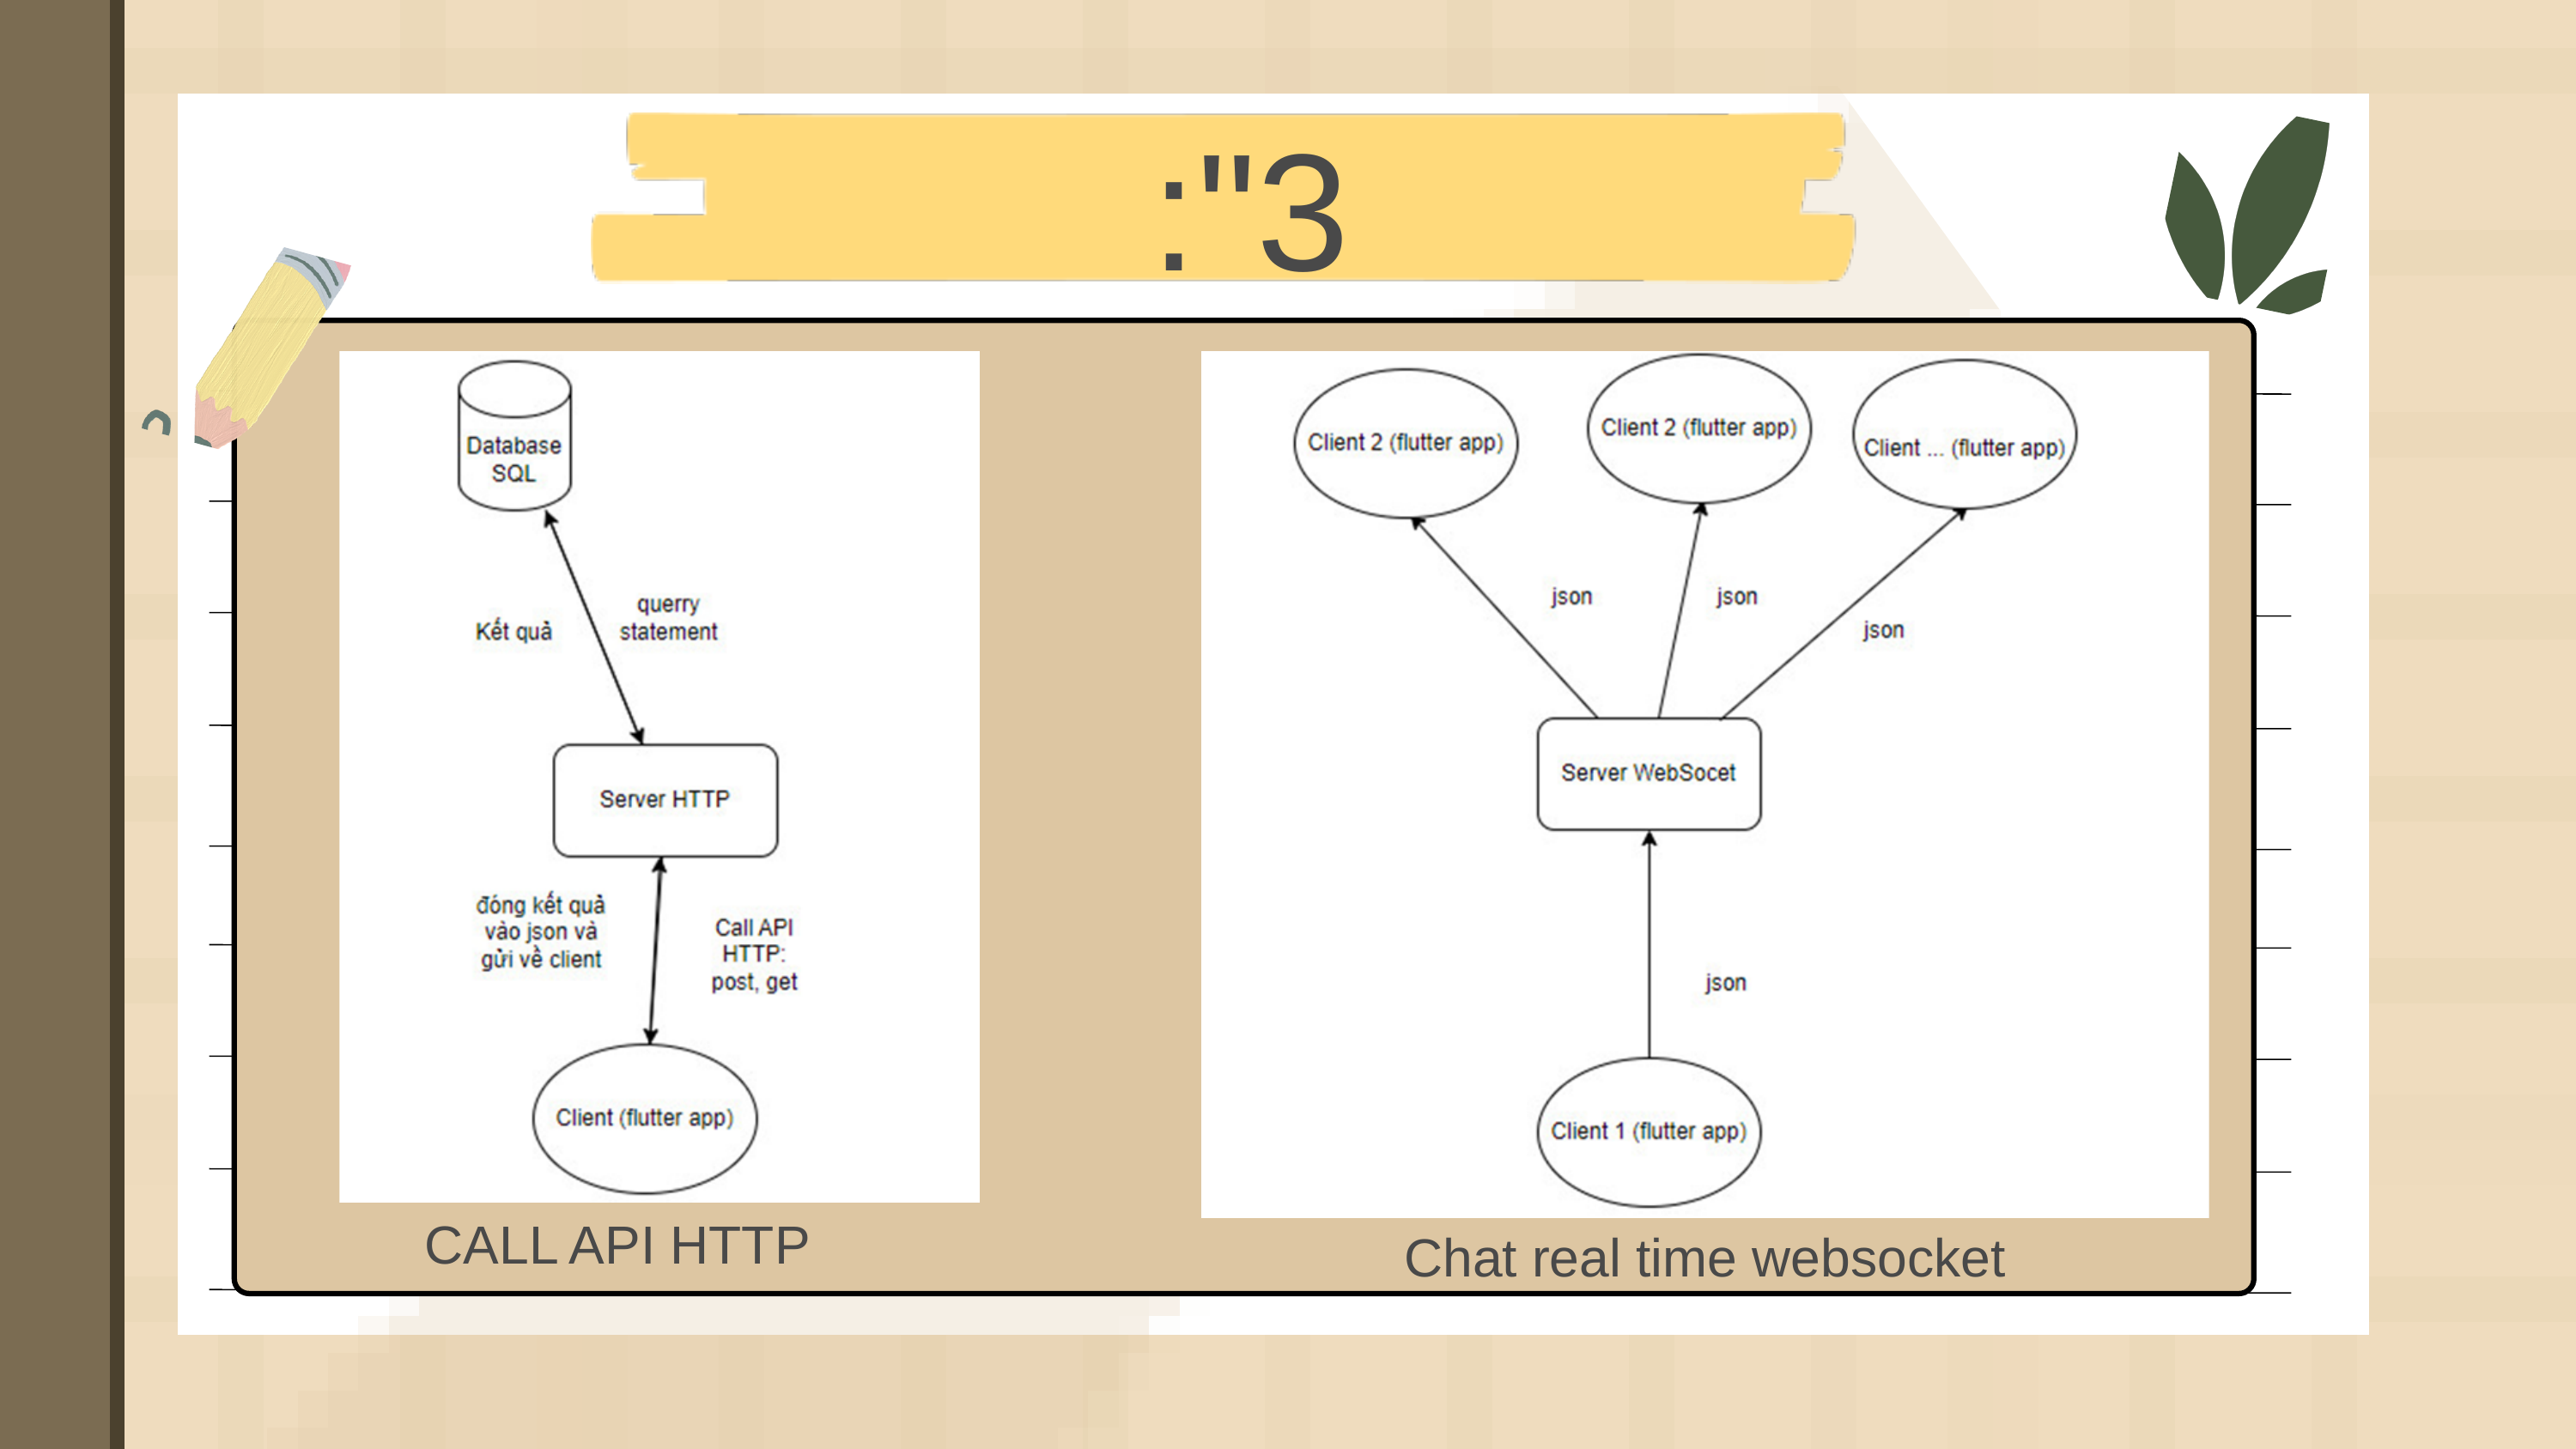

:"3

Task Name

Task Name

CALL API HTTP
Chat real time websocket